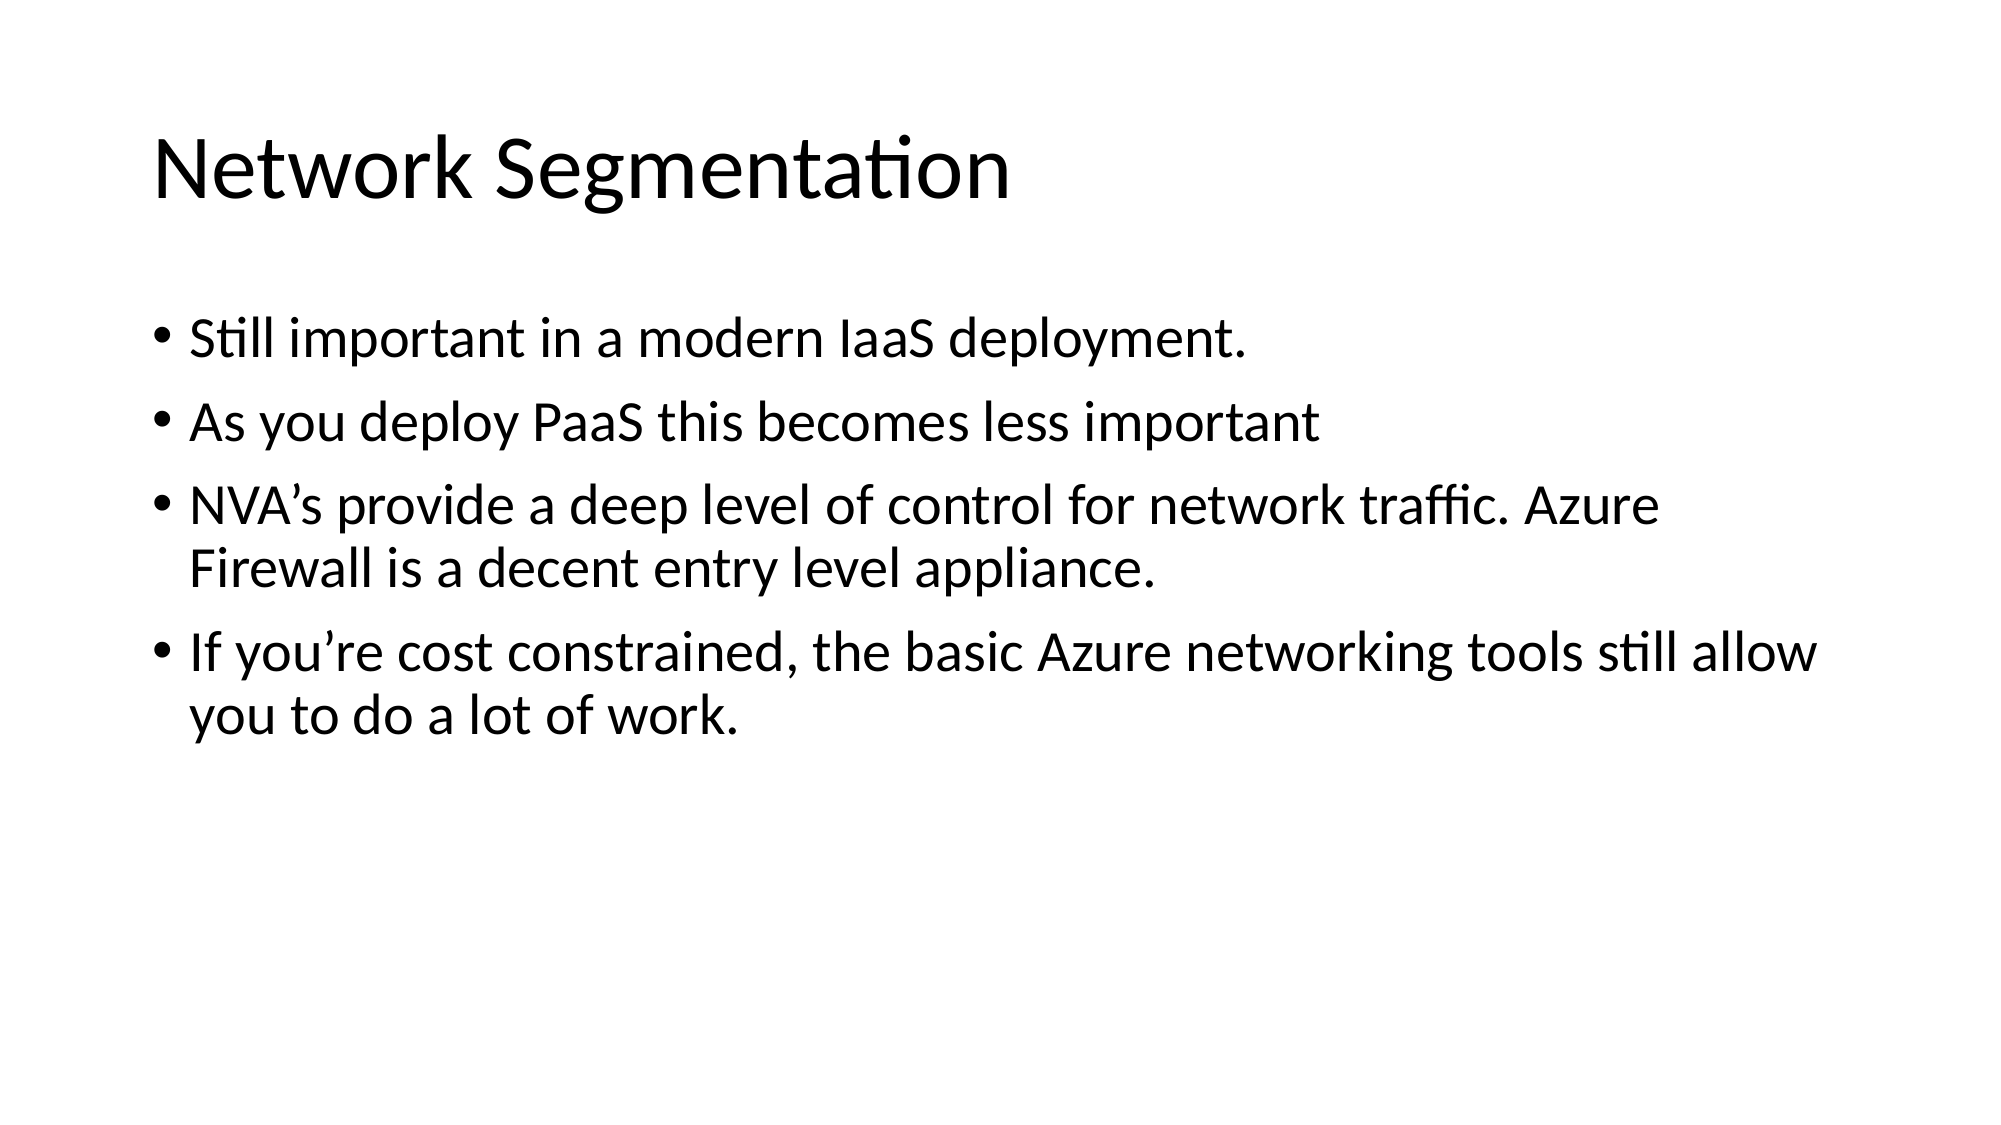

# Network Segmentation
Still important in a modern IaaS deployment.
As you deploy PaaS this becomes less important
NVA’s provide a deep level of control for network traffic. Azure Firewall is a decent entry level appliance.
If you’re cost constrained, the basic Azure networking tools still allow you to do a lot of work.